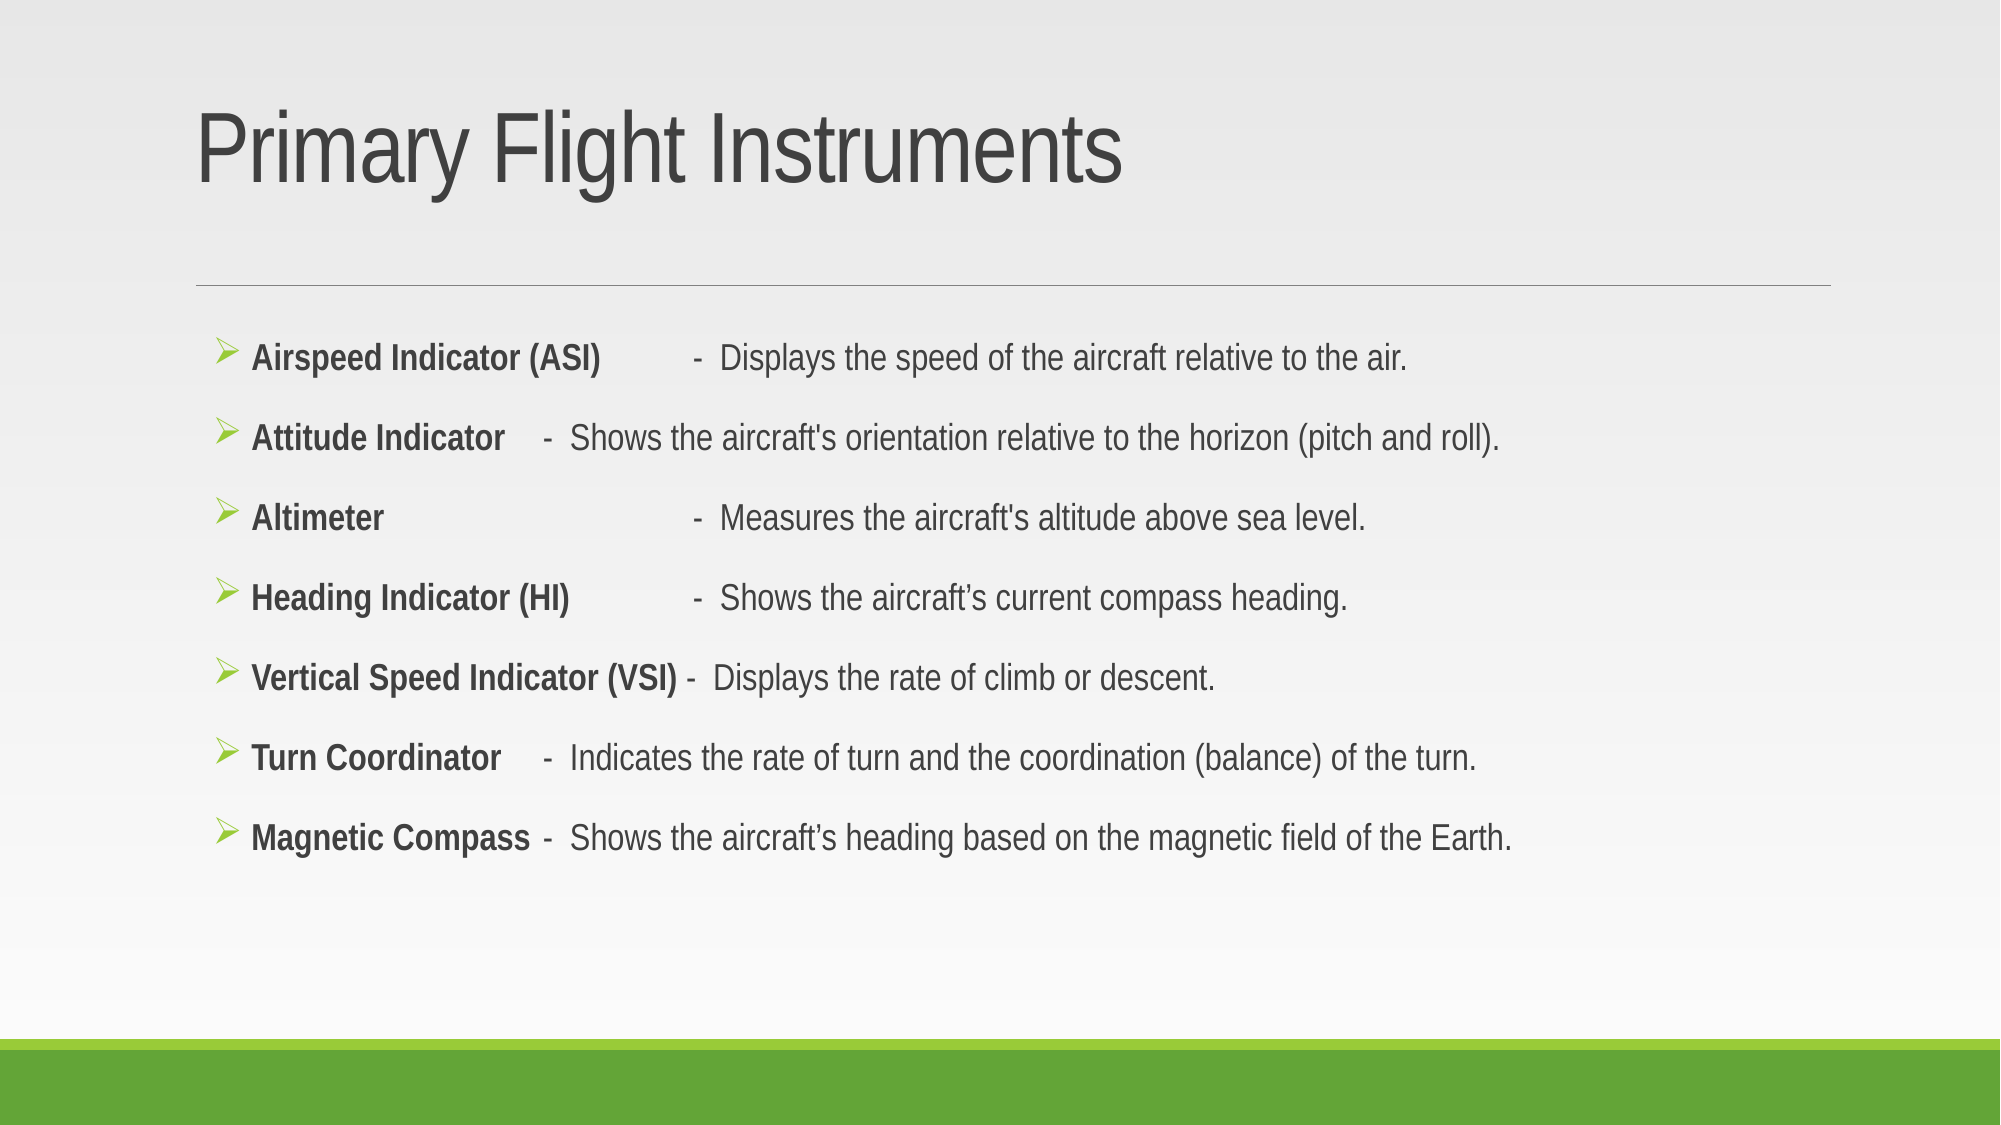

# Primary Flight Instruments
 Airspeed Indicator (ASI) 	-  Displays the speed of the aircraft relative to the air.
 Attitude Indicator 	-  Shows the aircraft's orientation relative to the horizon (pitch and roll).
 Altimeter 		-  Measures the aircraft's altitude above sea level.
 Heading Indicator (HI) 	-  Shows the aircraft’s current compass heading.
 Vertical Speed Indicator (VSI) -  Displays the rate of climb or descent.
 Turn Coordinator 	-  Indicates the rate of turn and the coordination (balance) of the turn.
 Magnetic Compass	-  Shows the aircraft’s heading based on the magnetic field of the Earth.